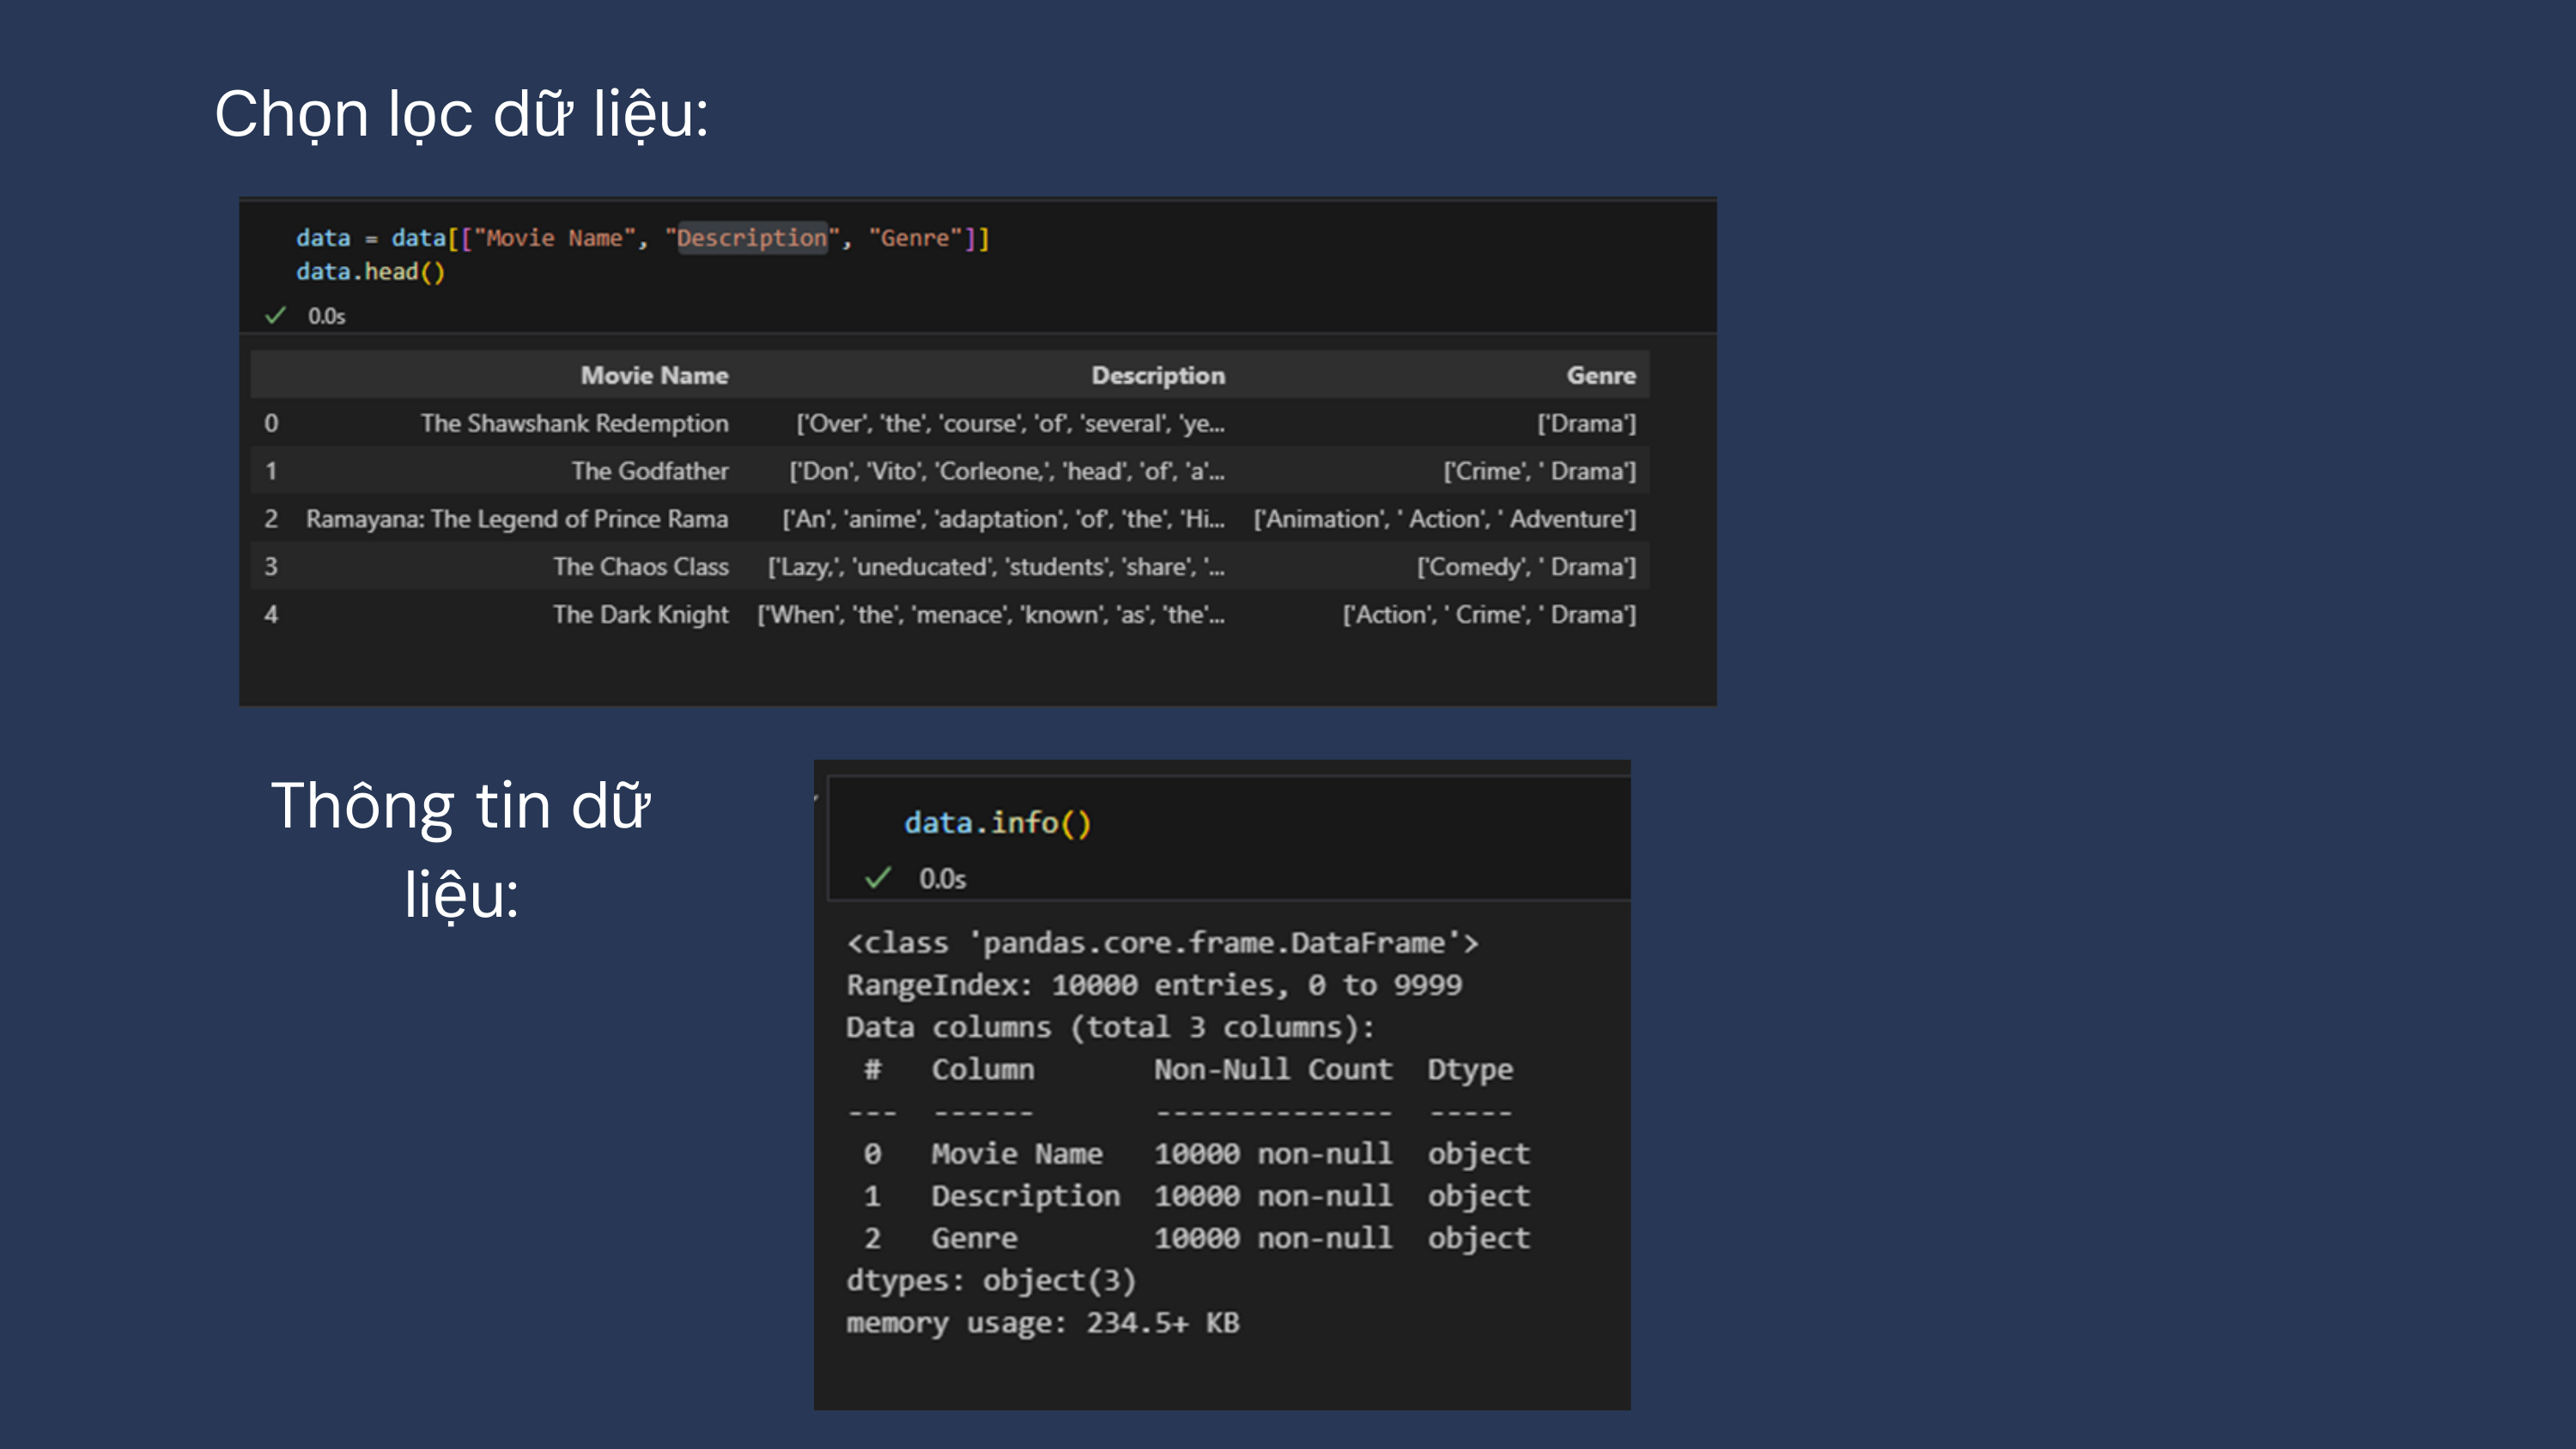

Chọn lọc dữ liệu:

Thông tin dữ liệu: